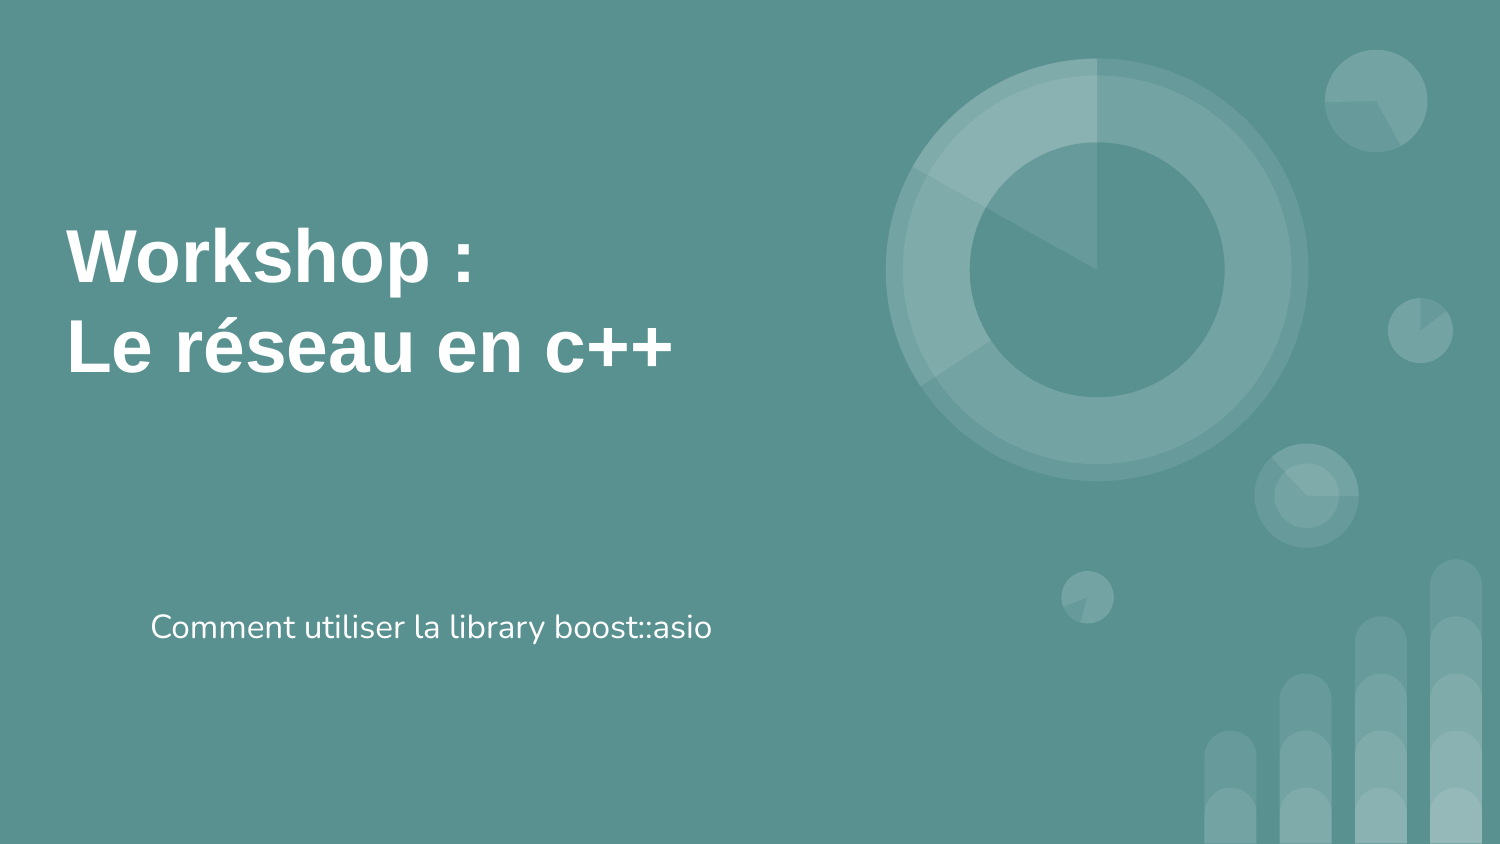

# Workshop :
Le réseau en c++
Comment utiliser la library boost::asio